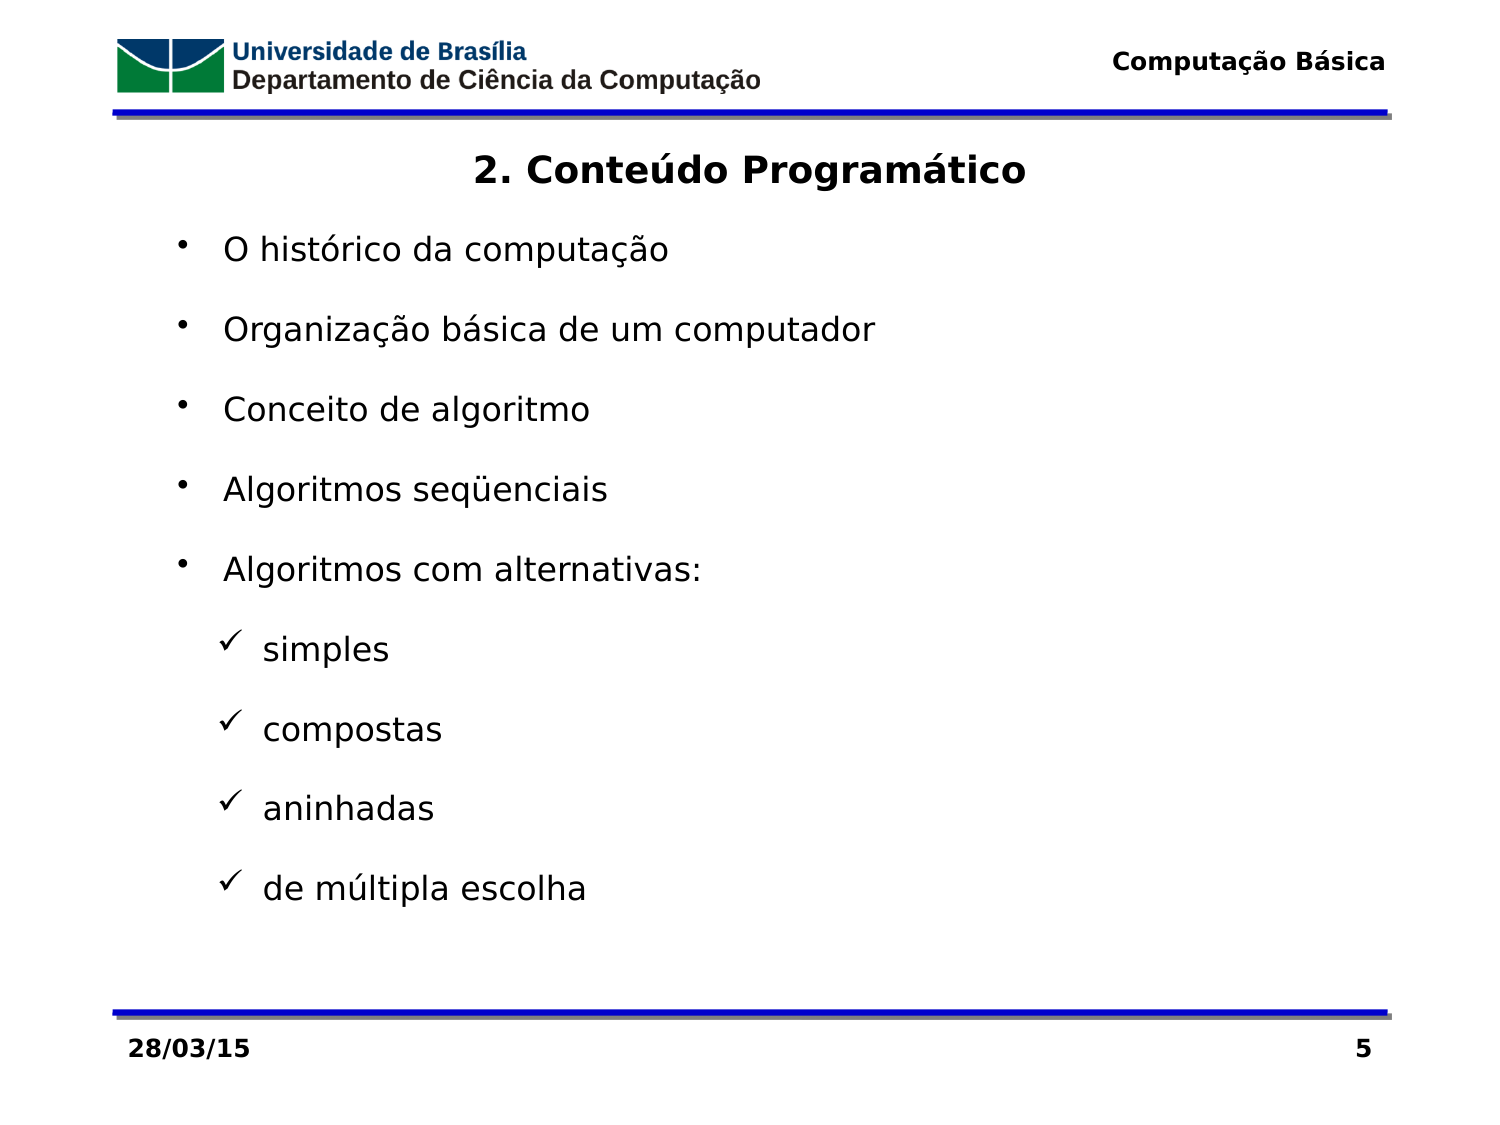

2. Conteúdo Programático
 O histórico da computação

 Organização básica de um computador

 Conceito de algoritmo

 Algoritmos seqüenciais

 Algoritmos com alternativas:

 simples

 compostas

 aninhadas

 de múltipla escolha
28/03/15
5